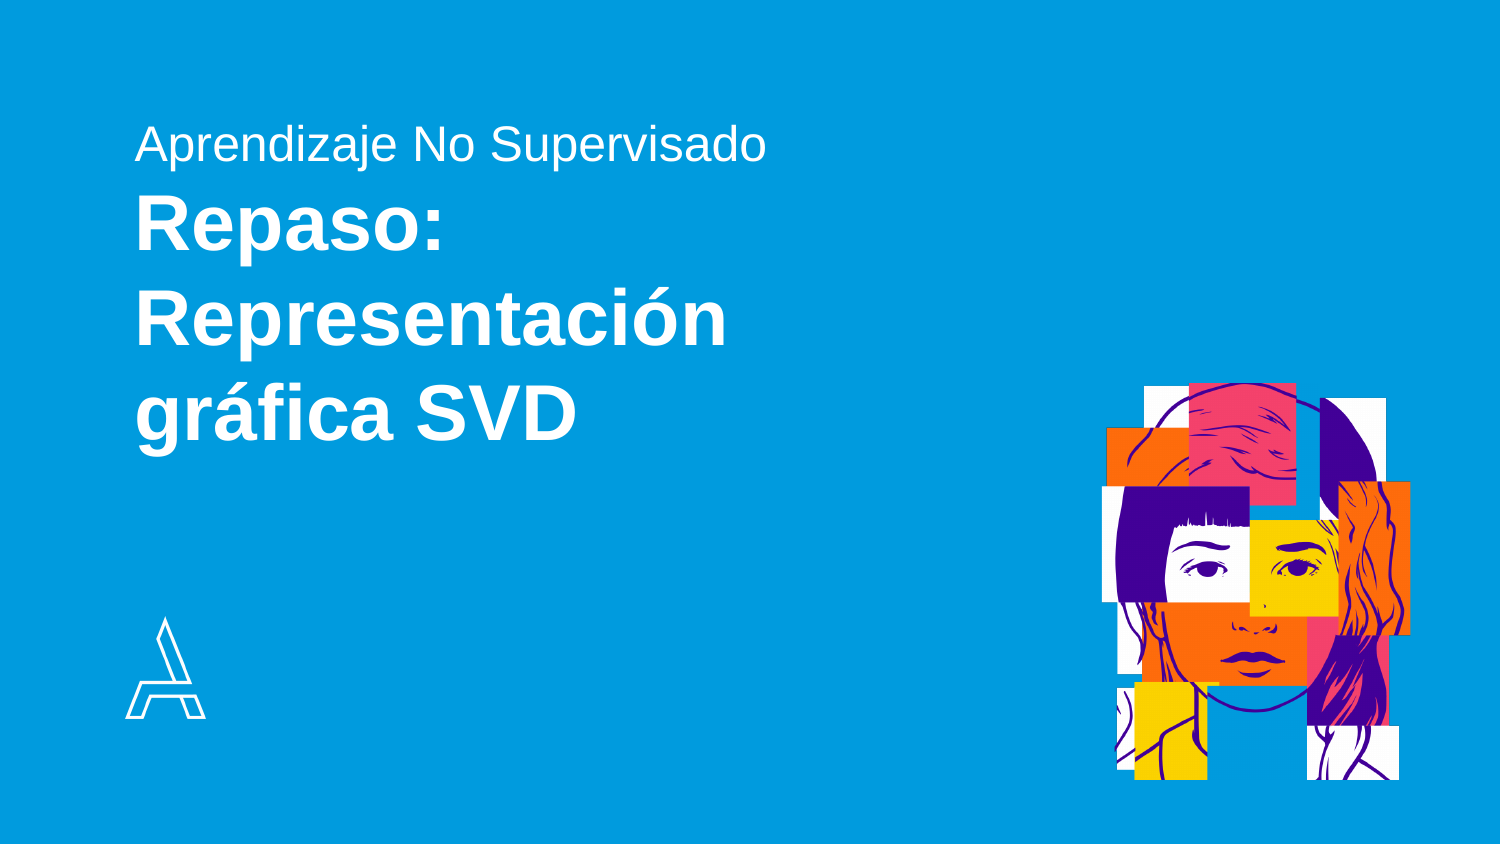

# Aprendizaje No Supervisado
Repaso: Representación gráfica SVD